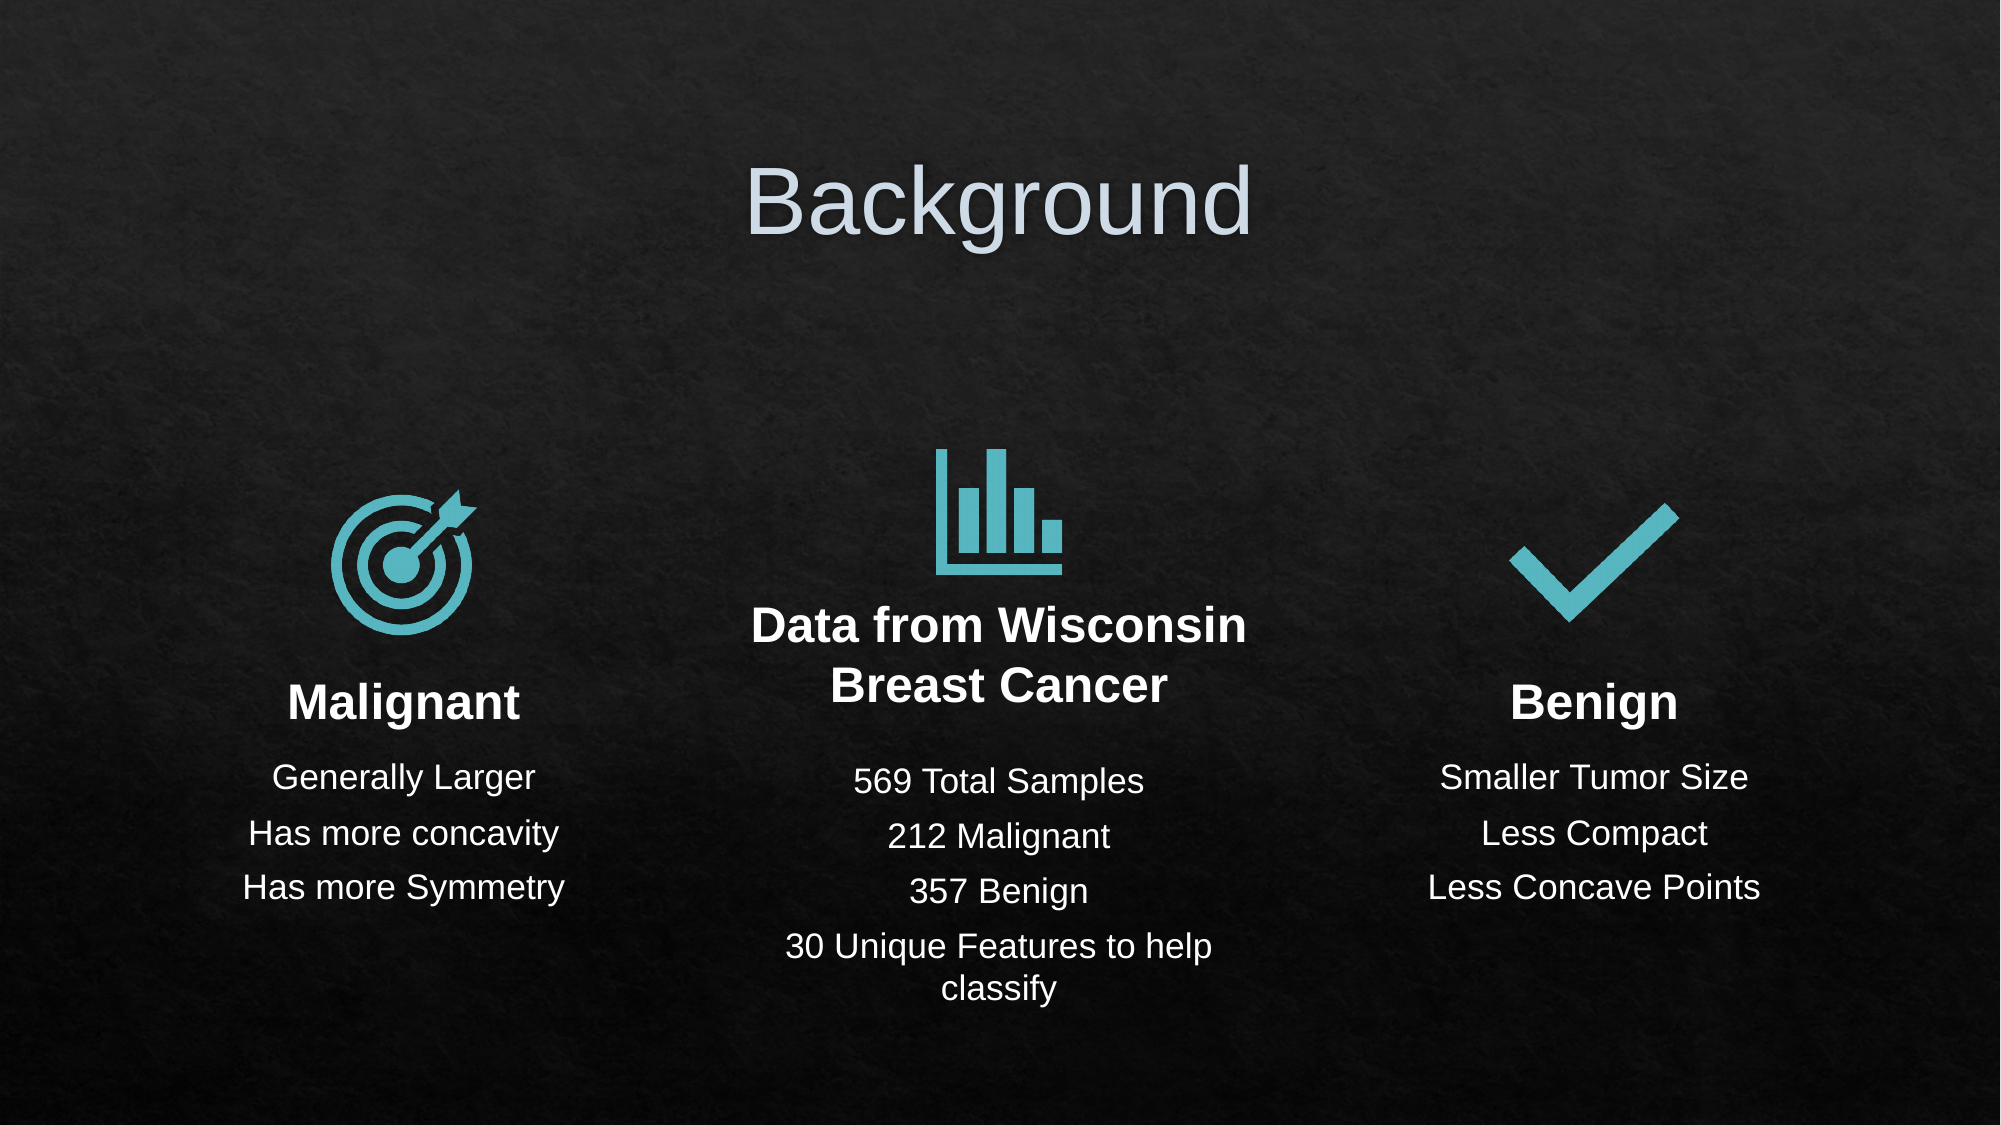

# Background
Malignant
Generally Larger
Has more concavity
Has more Symmetry
Data from Wisconsin Breast Cancer
569 Total Samples
212 Malignant
357 Benign
30 Unique Features to help classify
Benign
Smaller Tumor Size
Less Compact
Less Concave Points